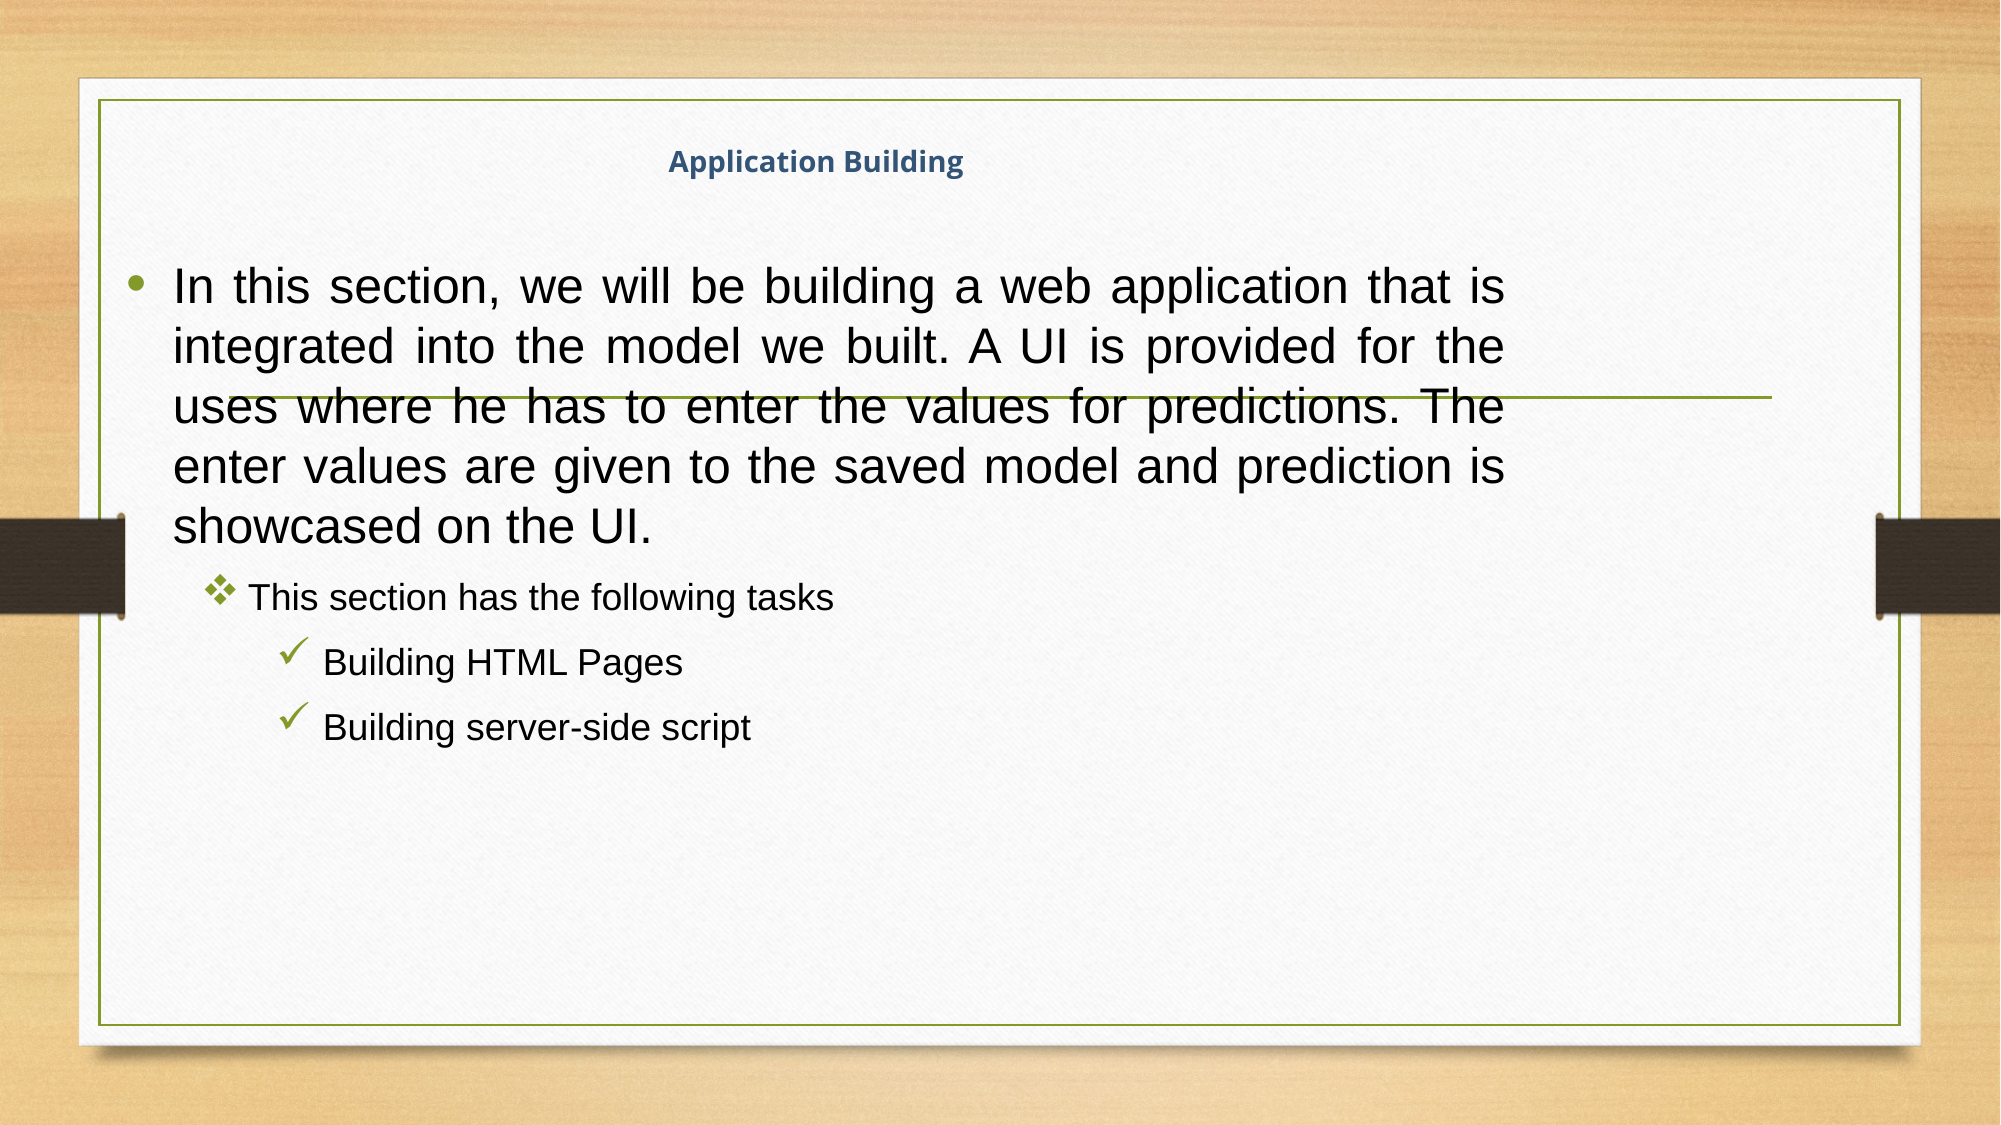

# Application Building
In this section, we will be building a web application that is integrated into the model we built. A UI is provided for the uses where he has to enter the values for predictions. The enter values are given to the saved model and prediction is showcased on the UI.
This section has the following tasks
Building HTML Pages
Building server-side script